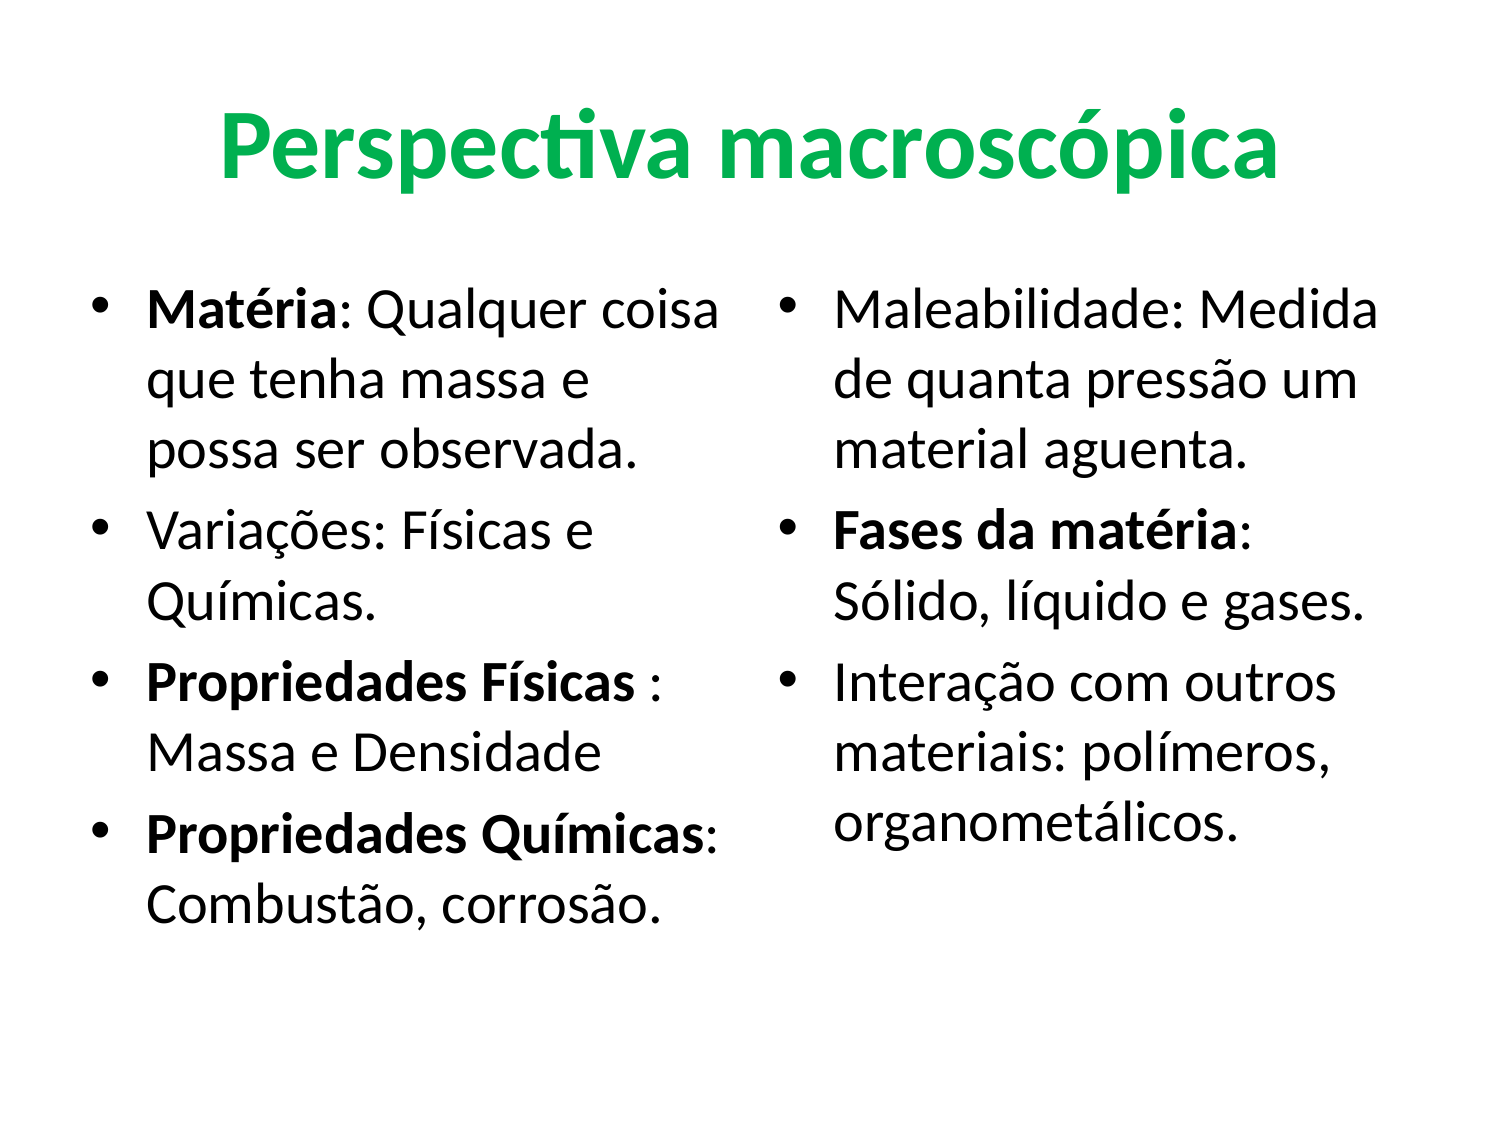

# Perspectiva macroscópica
Matéria: Qualquer coisa que tenha massa e possa ser observada.
Variações: Físicas e Químicas.
Propriedades Físicas : Massa e Densidade
Propriedades Químicas: Combustão, corrosão.

Maleabilidade: Medida de quanta pressão um material aguenta.
Fases da matéria: Sólido, líquido e gases.
Interação com outros materiais: polímeros, organometálicos.